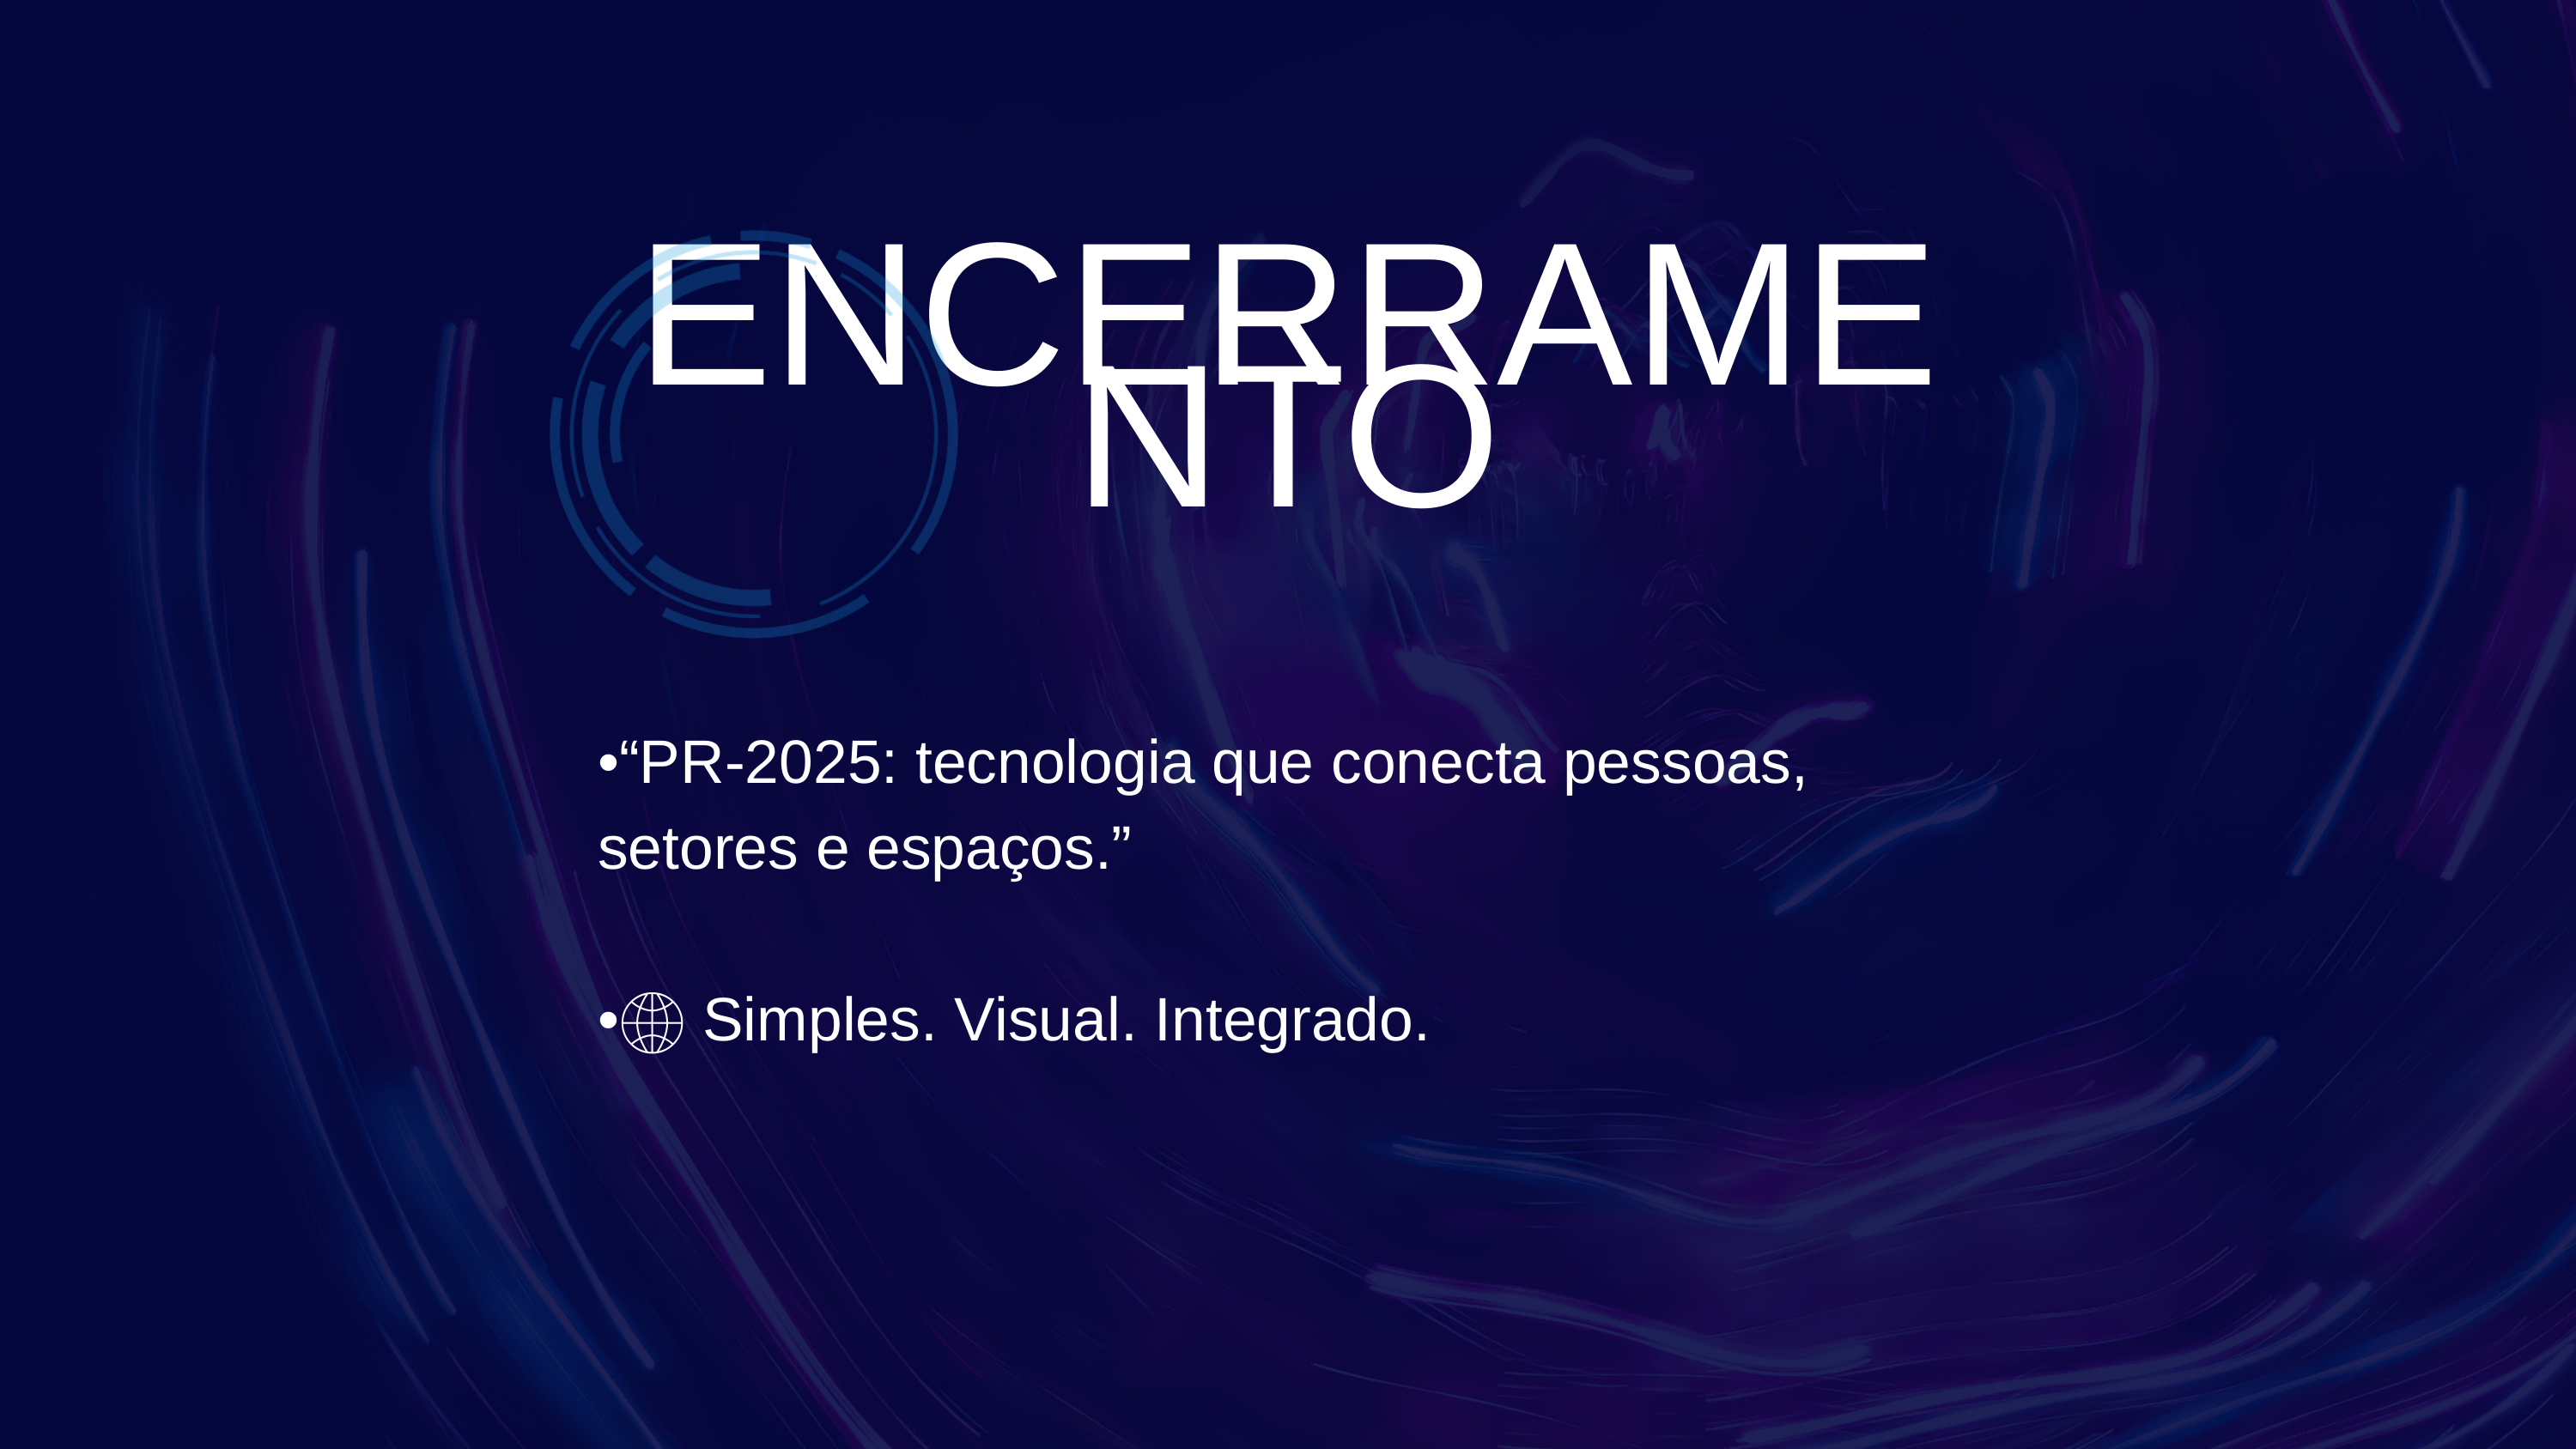

ENCERRAMENTO
•“PR-2025: tecnologia que conecta pessoas, setores e espaços.”

•🌐 Simples. Visual. Integrado.